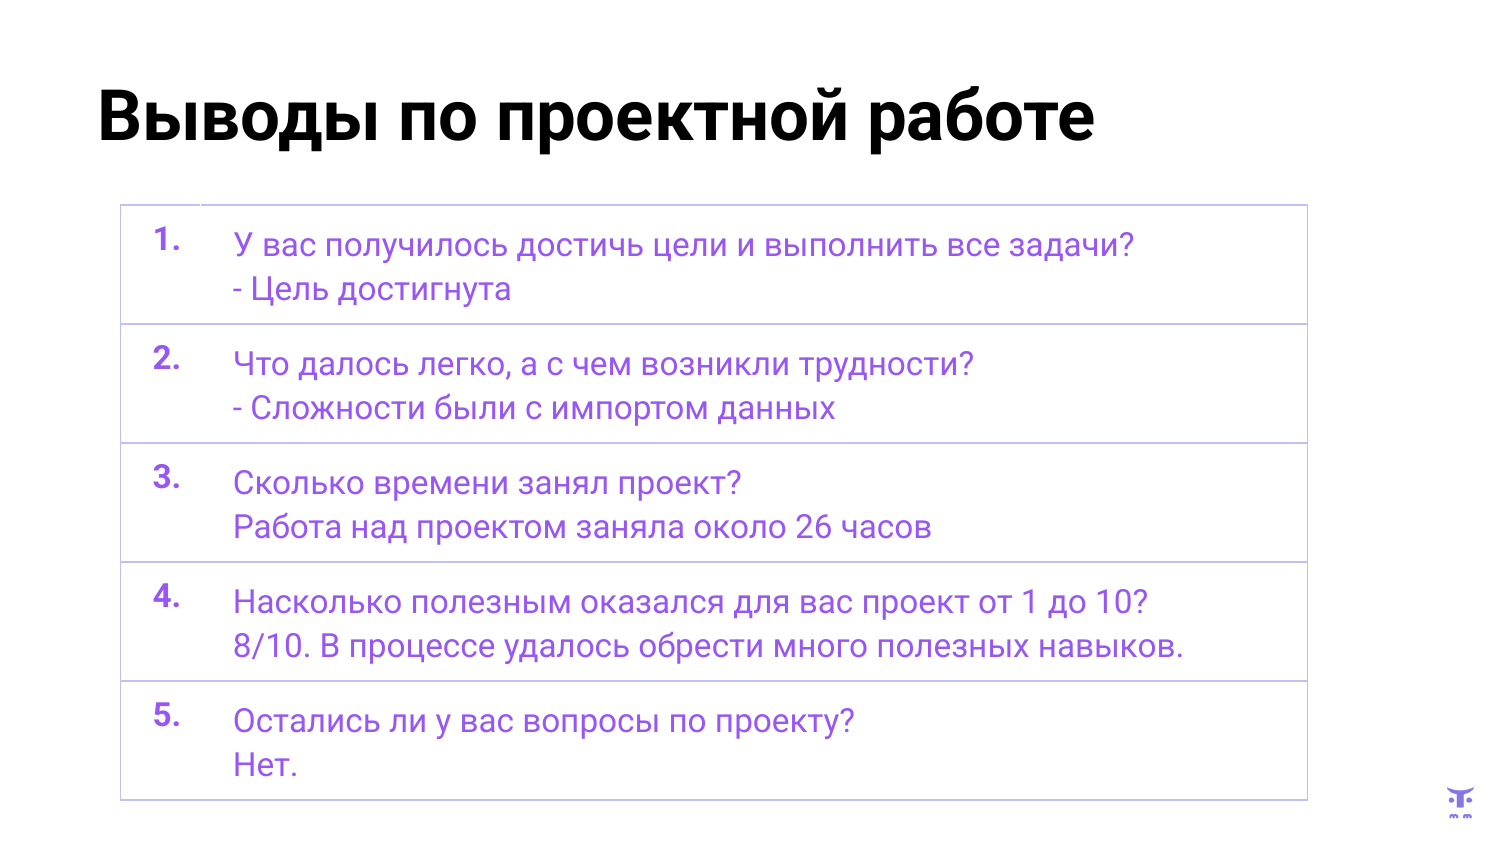

# Выводы по проектной работе

| 1. | У вас получилось достичь цели и выполнить все задачи? - Цель достигнута |
| --- | --- |
| 2. | Что далось легко, а с чем возникли трудности? - Сложности были с импортом данных |
| 3. | Сколько времени занял проект? Работа над проектом заняла около 26 часов |
| 4. | Насколько полезным оказался для вас проект от 1 до 10? 8/10. В процессе удалось обрести много полезных навыков. |
| 5. | Остались ли у вас вопросы по проекту? Нет. |